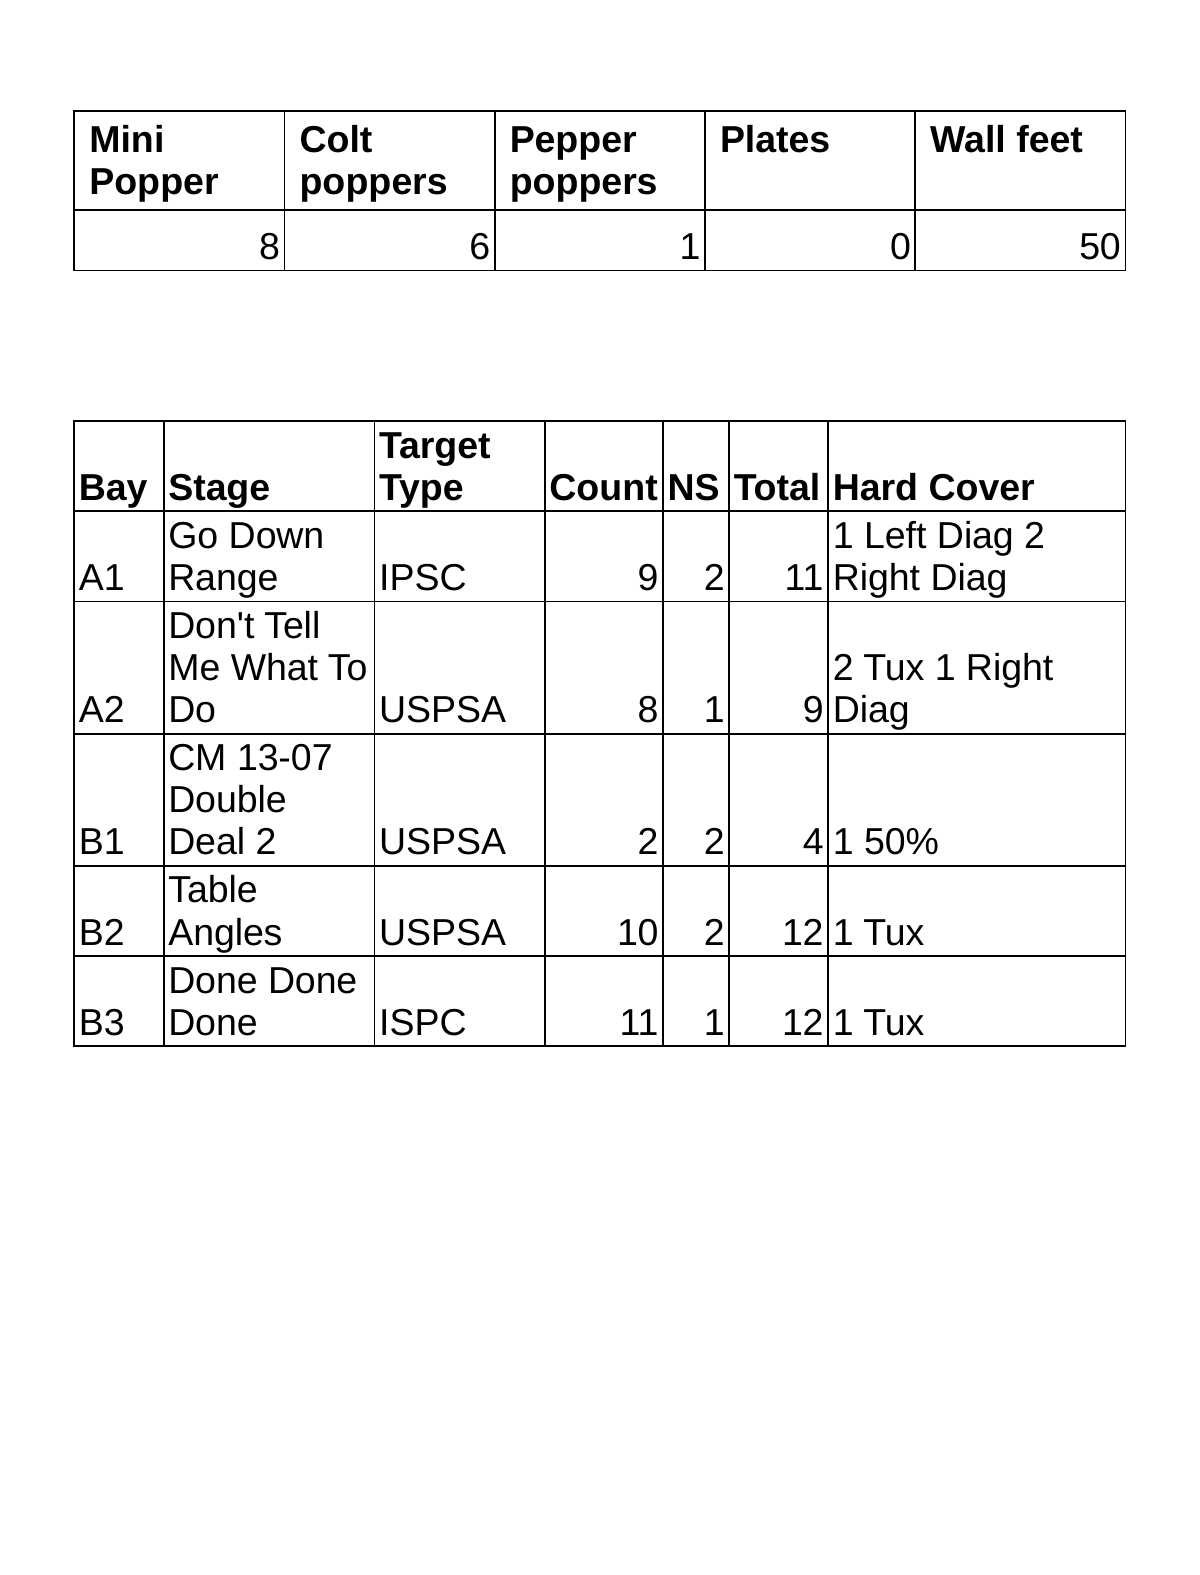

| Mini Popper | Colt poppers | Pepper poppers | Plates | Wall feet |
| --- | --- | --- | --- | --- |
| 8 | 6 | 1 | 0 | 50 |
| Bay | Stage | Target Type | Count | NS | Total | Hard Cover |
| --- | --- | --- | --- | --- | --- | --- |
| A1 | Go Down Range | IPSC | 9 | 2 | 11 | 1 Left Diag 2 Right Diag |
| A2 | Don't Tell Me What To Do | USPSA | 8 | 1 | 9 | 2 Tux 1 Right Diag |
| B1 | CM 13-07 Double Deal 2 | USPSA | 2 | 2 | 4 | 1 50% |
| B2 | Table Angles | USPSA | 10 | 2 | 12 | 1 Tux |
| B3 | Done Done Done | ISPC | 11 | 1 | 12 | 1 Tux |